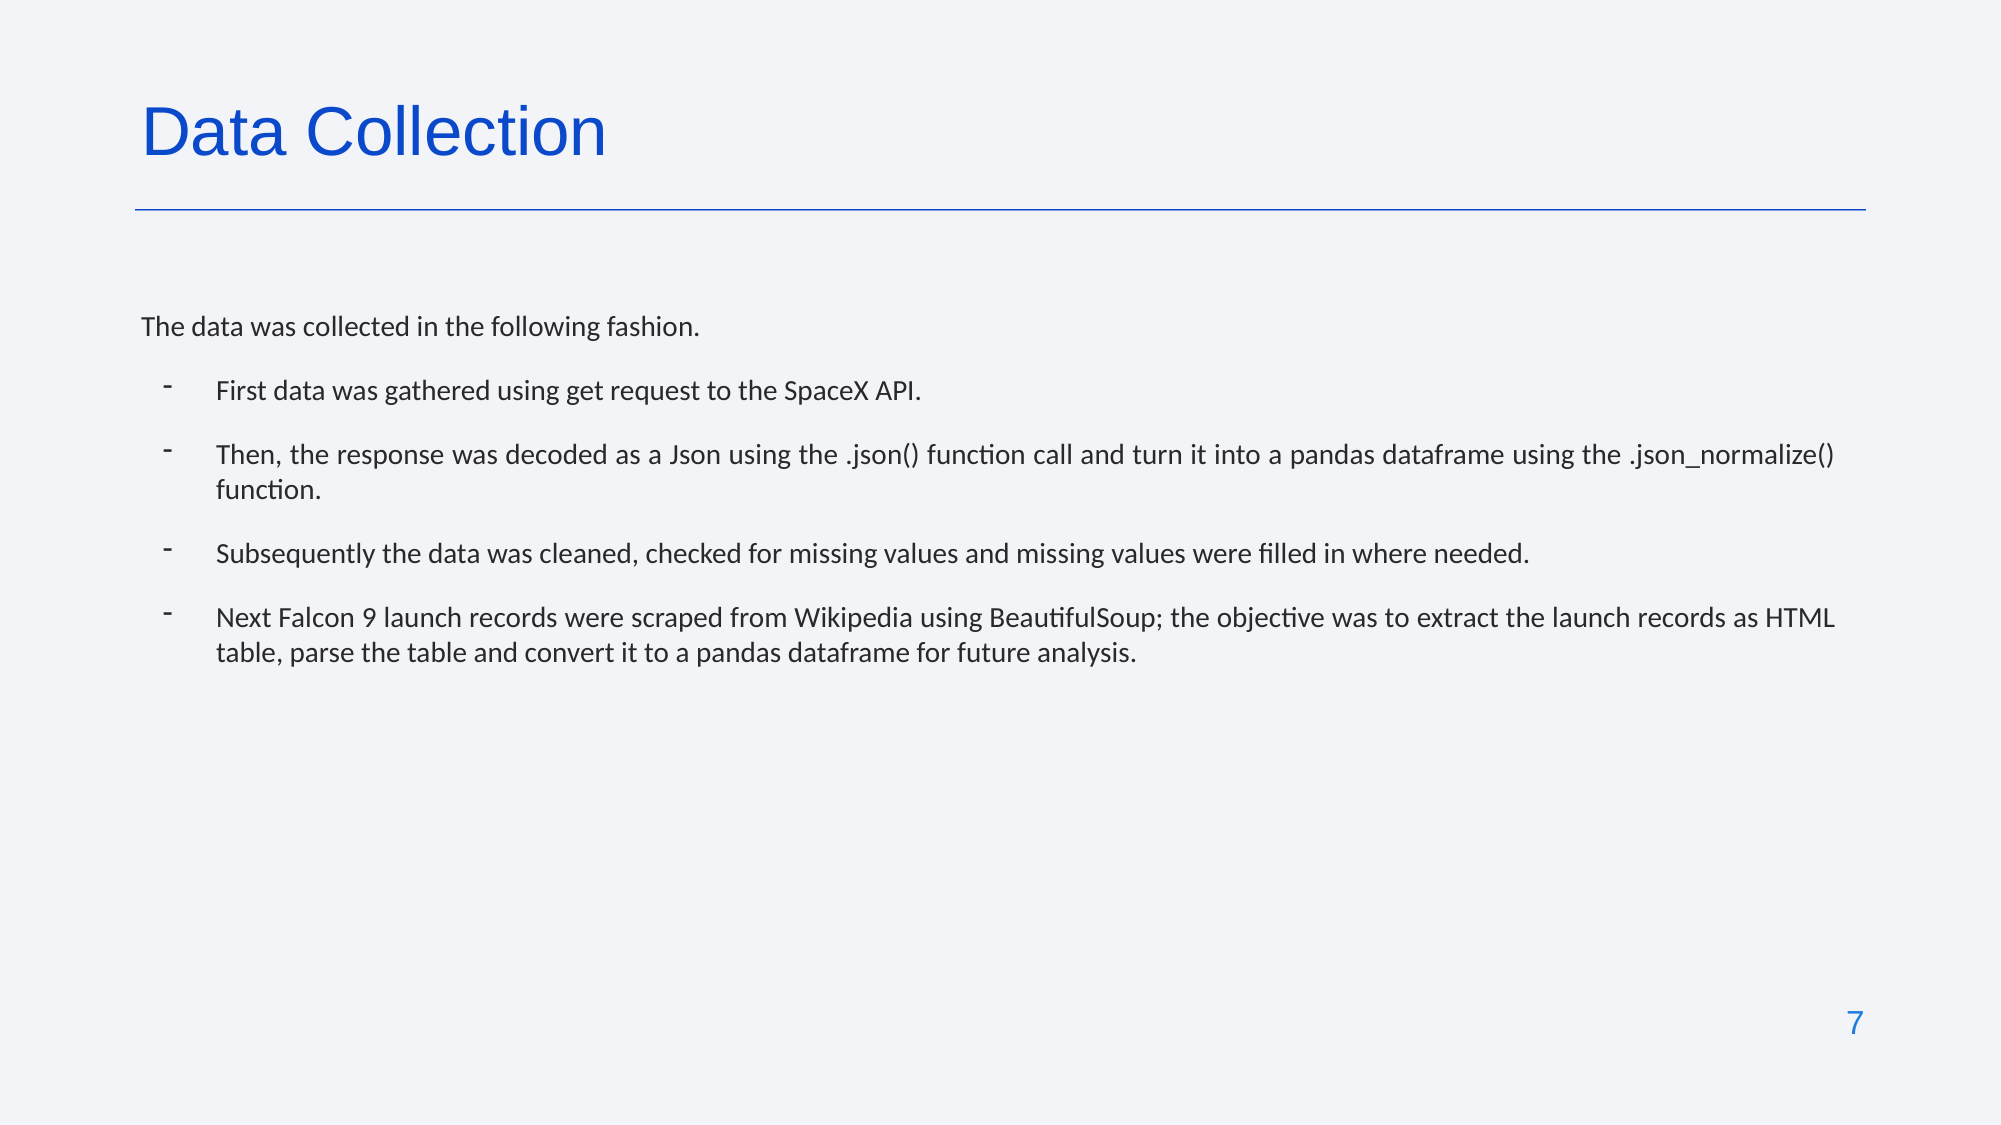

Data Collection
The data was collected in the following fashion.
First data was gathered using get request to the SpaceX API.
Then, the response was decoded as a Json using the .json() function call and turn it into a pandas dataframe using the .json_normalize() function.
Subsequently the data was cleaned, checked for missing values and missing values were filled in where needed.
Next Falcon 9 launch records were scraped from Wikipedia using BeautifulSoup; the objective was to extract the launch records as HTML table, parse the table and convert it to a pandas dataframe for future analysis.

7